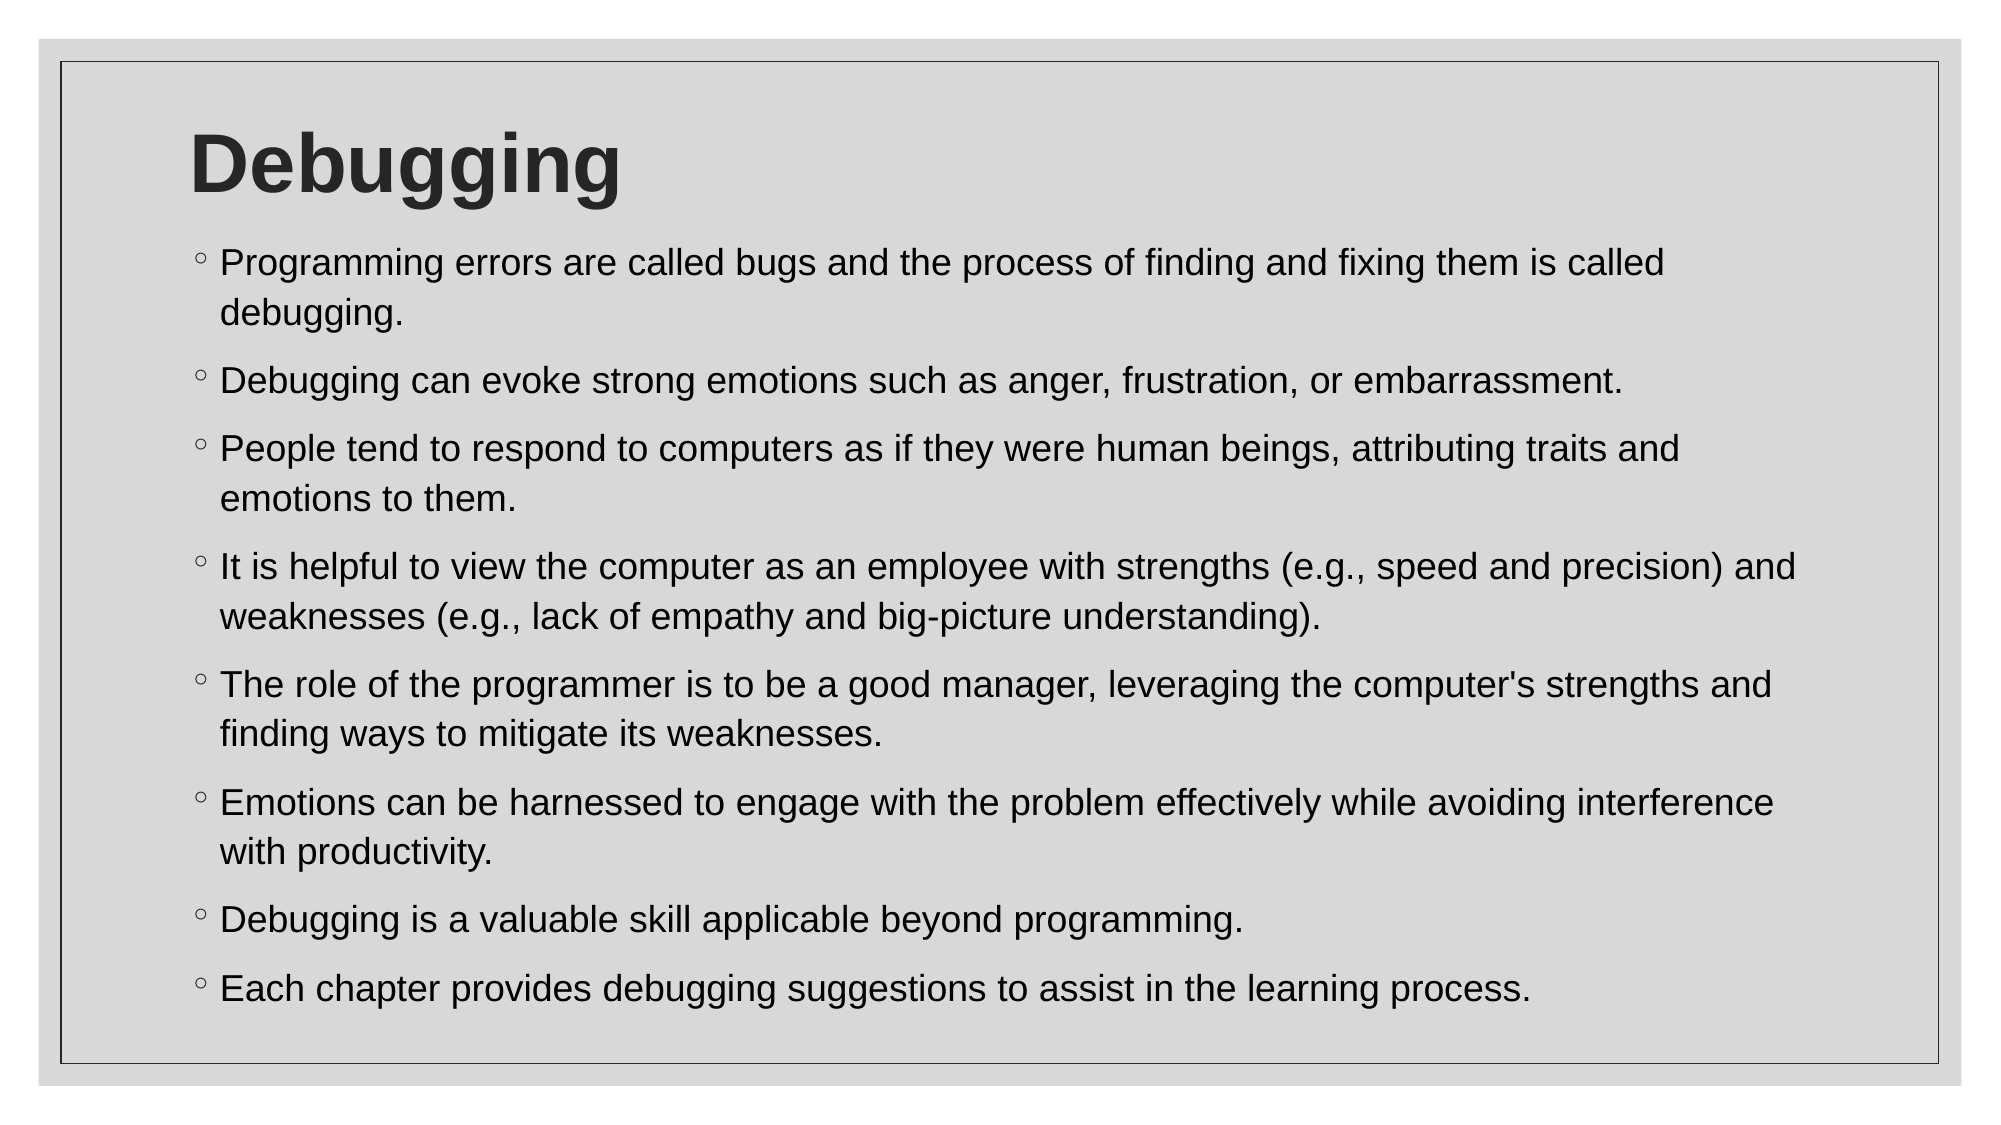

# Debugging
Programming errors are called bugs and the process of finding and fixing them is called debugging.
Debugging can evoke strong emotions such as anger, frustration, or embarrassment.
People tend to respond to computers as if they were human beings, attributing traits and emotions to them.
It is helpful to view the computer as an employee with strengths (e.g., speed and precision) and weaknesses (e.g., lack of empathy and big-picture understanding).
The role of the programmer is to be a good manager, leveraging the computer's strengths and finding ways to mitigate its weaknesses.
Emotions can be harnessed to engage with the problem effectively while avoiding interference with productivity.
Debugging is a valuable skill applicable beyond programming.
Each chapter provides debugging suggestions to assist in the learning process.